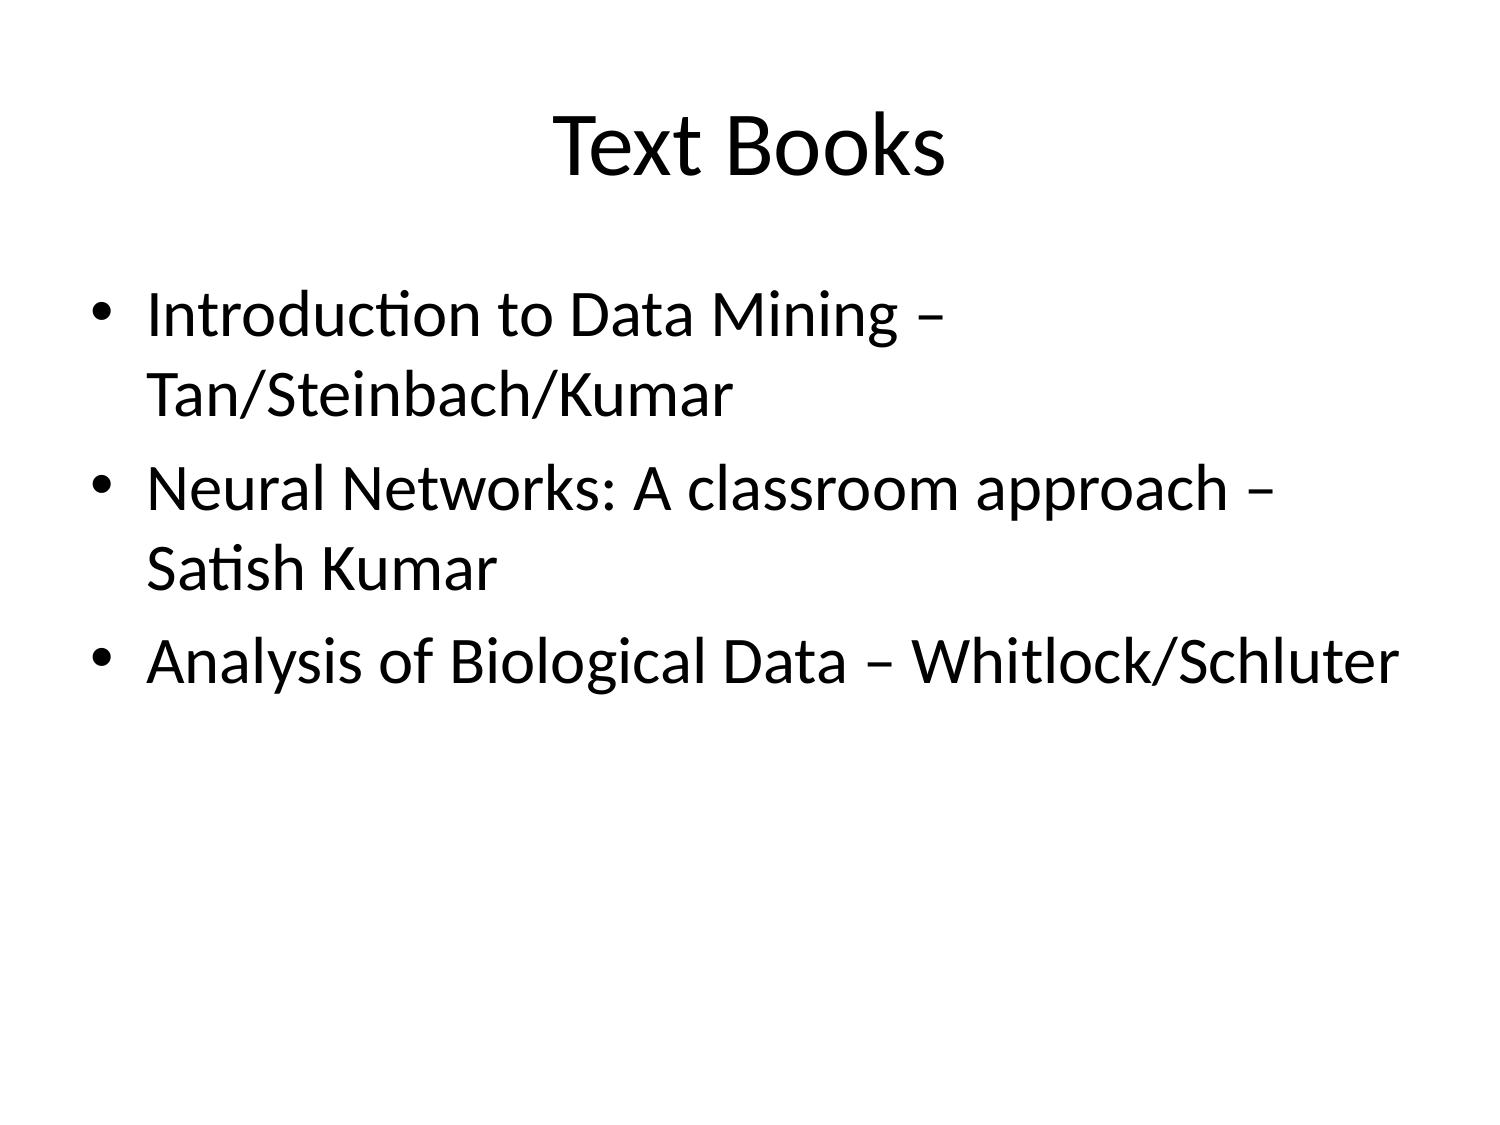

# Text Books
Introduction to Data Mining – Tan/Steinbach/Kumar
Neural Networks: A classroom approach – Satish Kumar
Analysis of Biological Data – Whitlock/Schluter